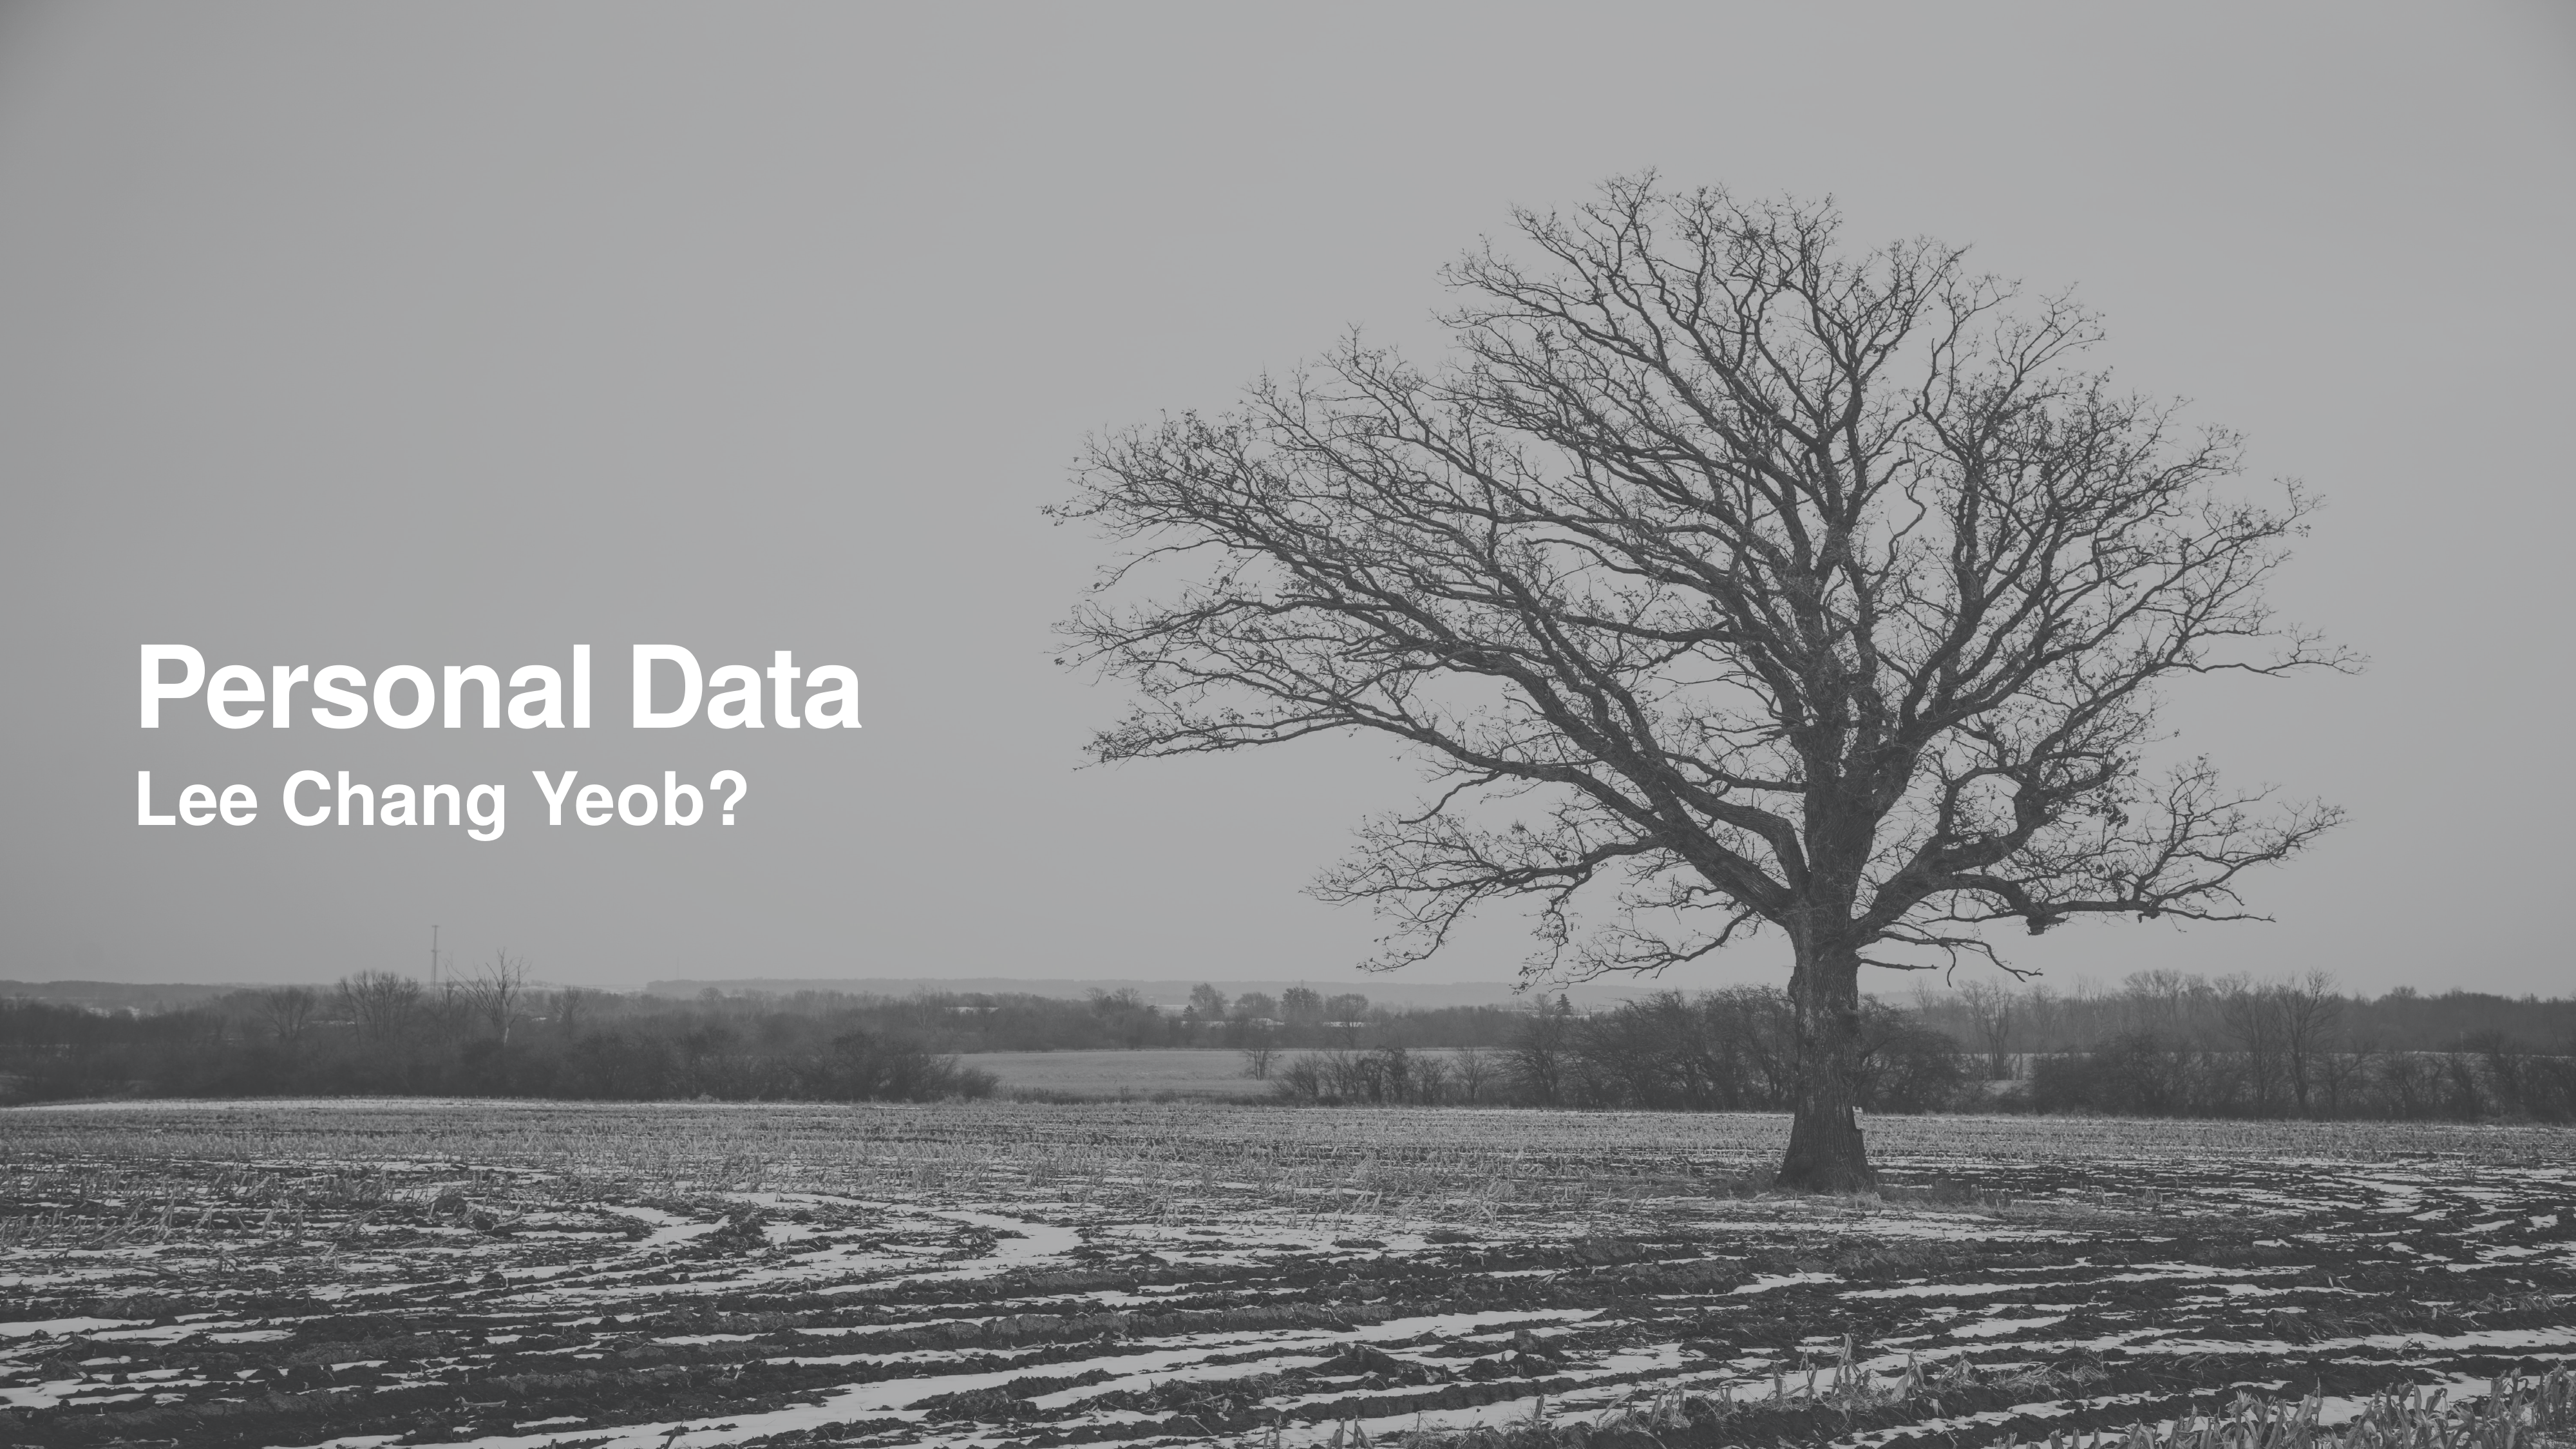

# Personal Data
Lee Chang Yeob?
4